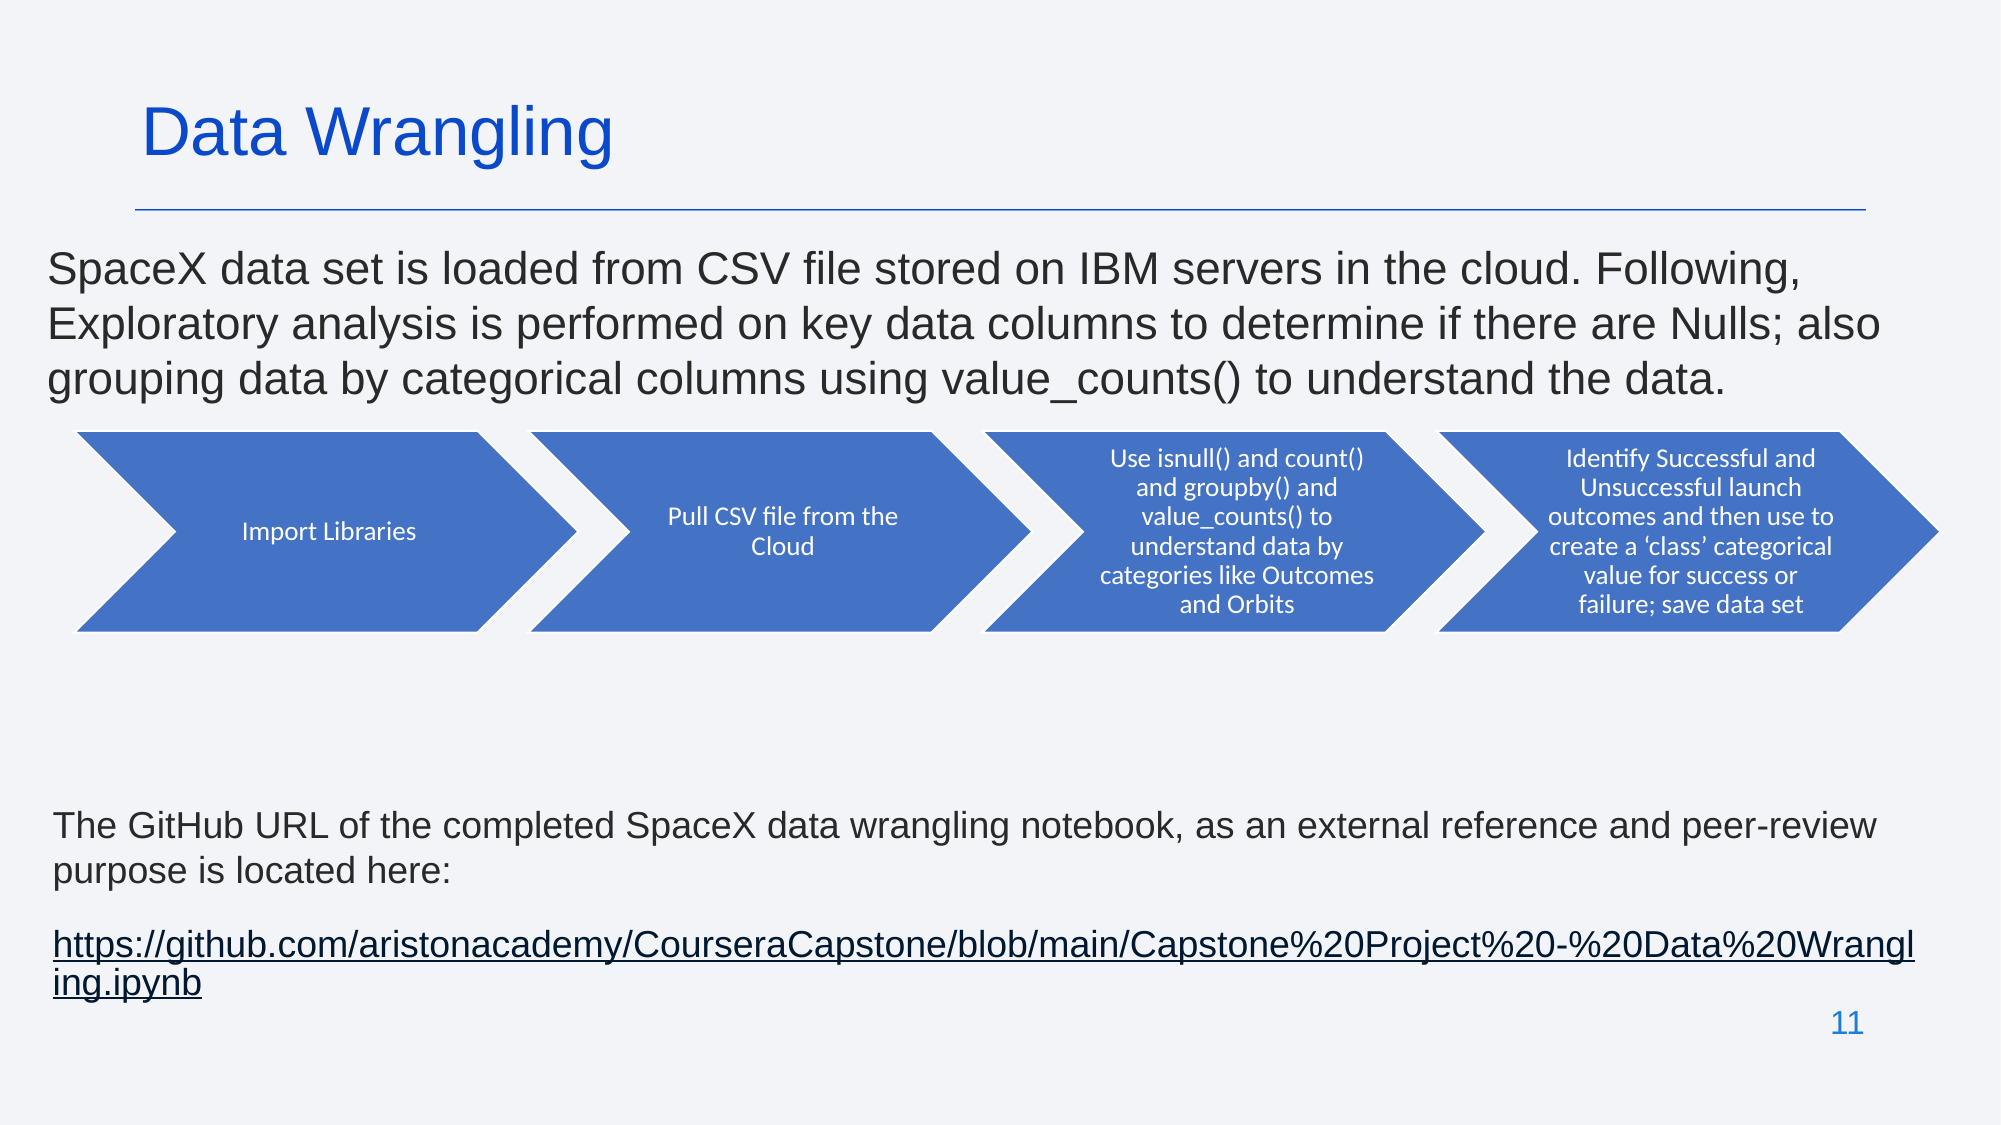

Data Wrangling
SpaceX data set is loaded from CSV file stored on IBM servers in the cloud. Following, Exploratory analysis is performed on key data columns to determine if there are Nulls; also grouping data by categorical columns using value_counts() to understand the data.

Import Libraries
Pull CSV file from the Cloud
Use isnull() and count() and groupby() and value_counts() to understand data by categories like Outcomes and Orbits
Identify Successful and Unsuccessful launch outcomes and then use to create a ‘class’ categorical value for success or failure; save data set
The GitHub URL of the completed SpaceX data wrangling notebook, as an external reference and peer-review purpose is located here:
https://github.com/aristonacademy/CourseraCapstone/blob/main/Capstone%20Project%20-%20Data%20Wrangling.ipynb
11